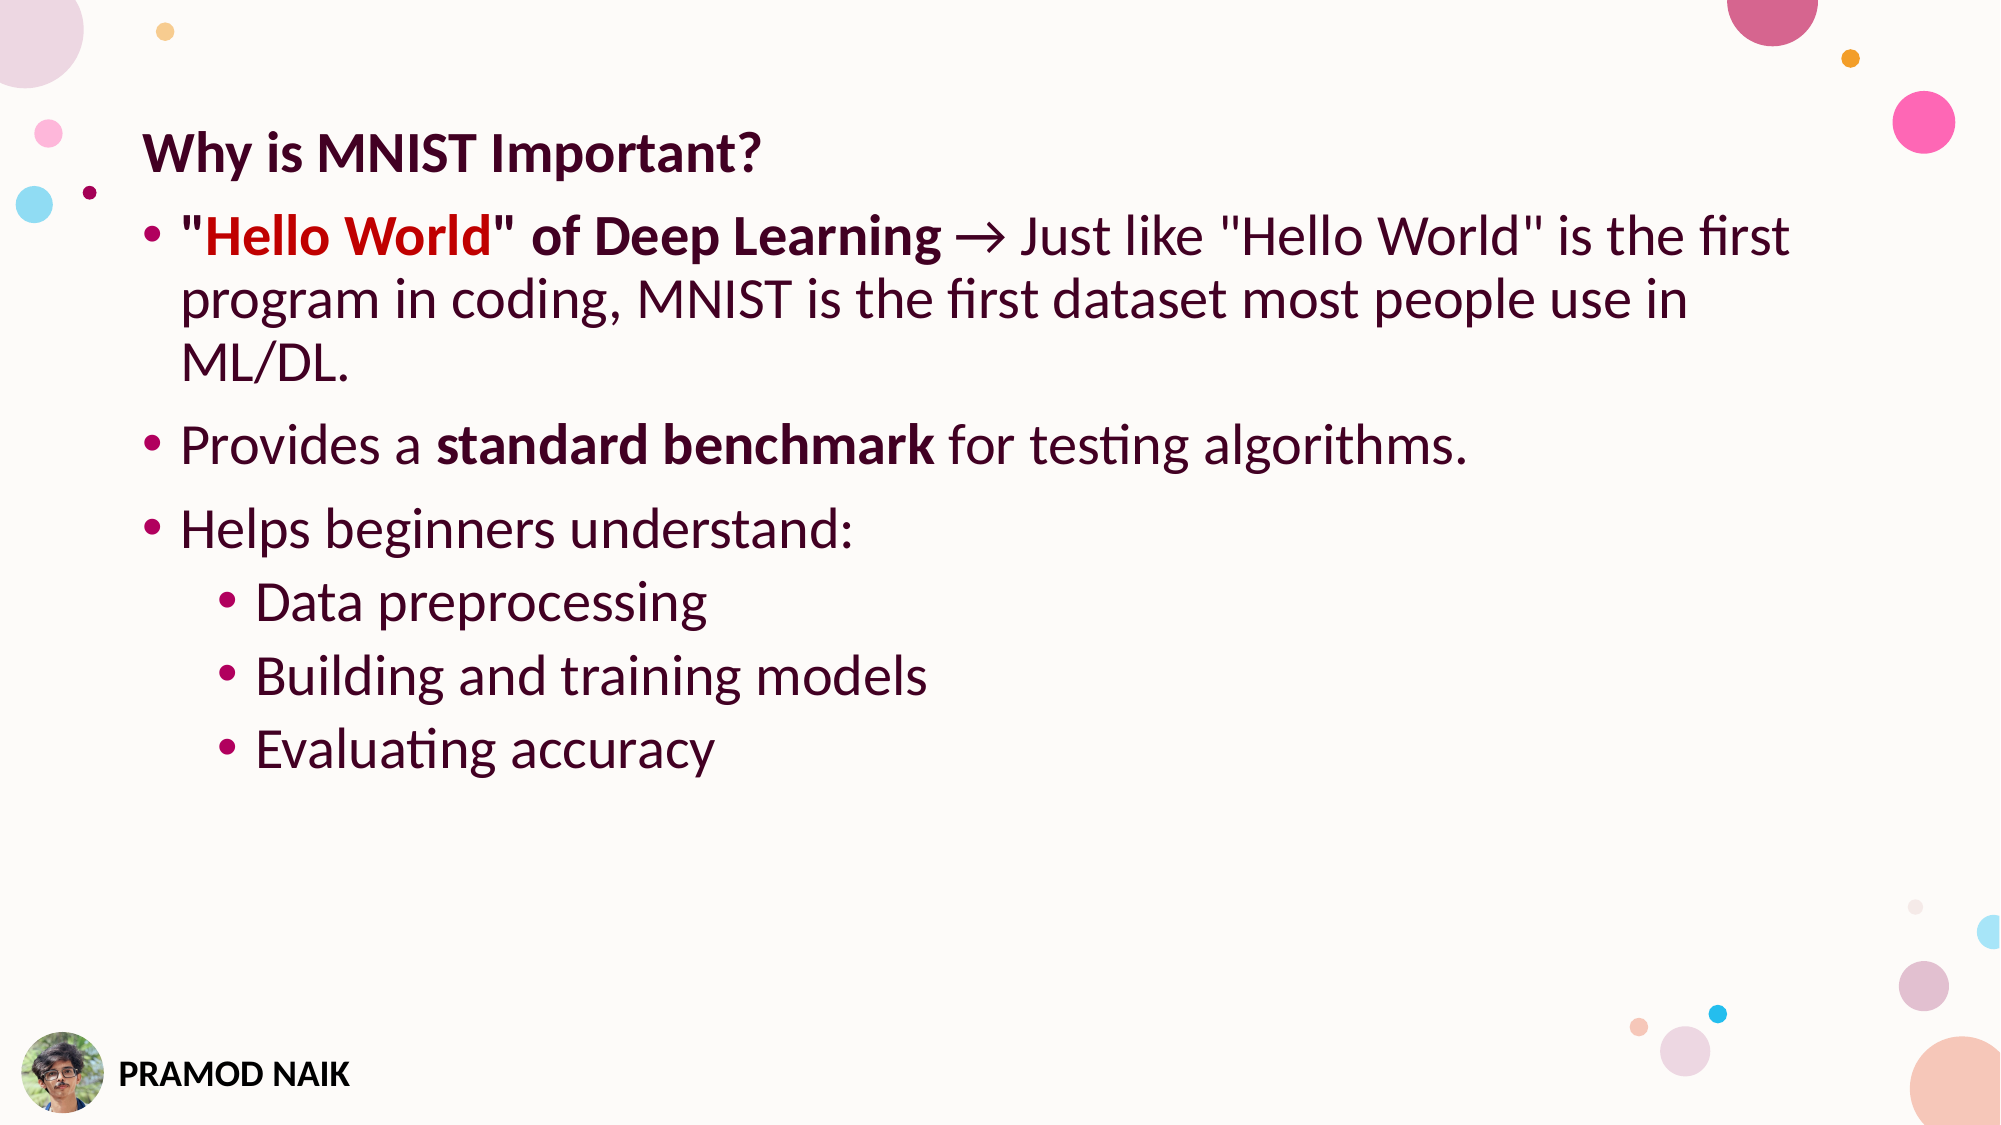

Why is MNIST Important?
"Hello World" of Deep Learning → Just like "Hello World" is the first program in coding, MNIST is the first dataset most people use in ML/DL.
Provides a standard benchmark for testing algorithms.
Helps beginners understand:
Data preprocessing
Building and training models
Evaluating accuracy